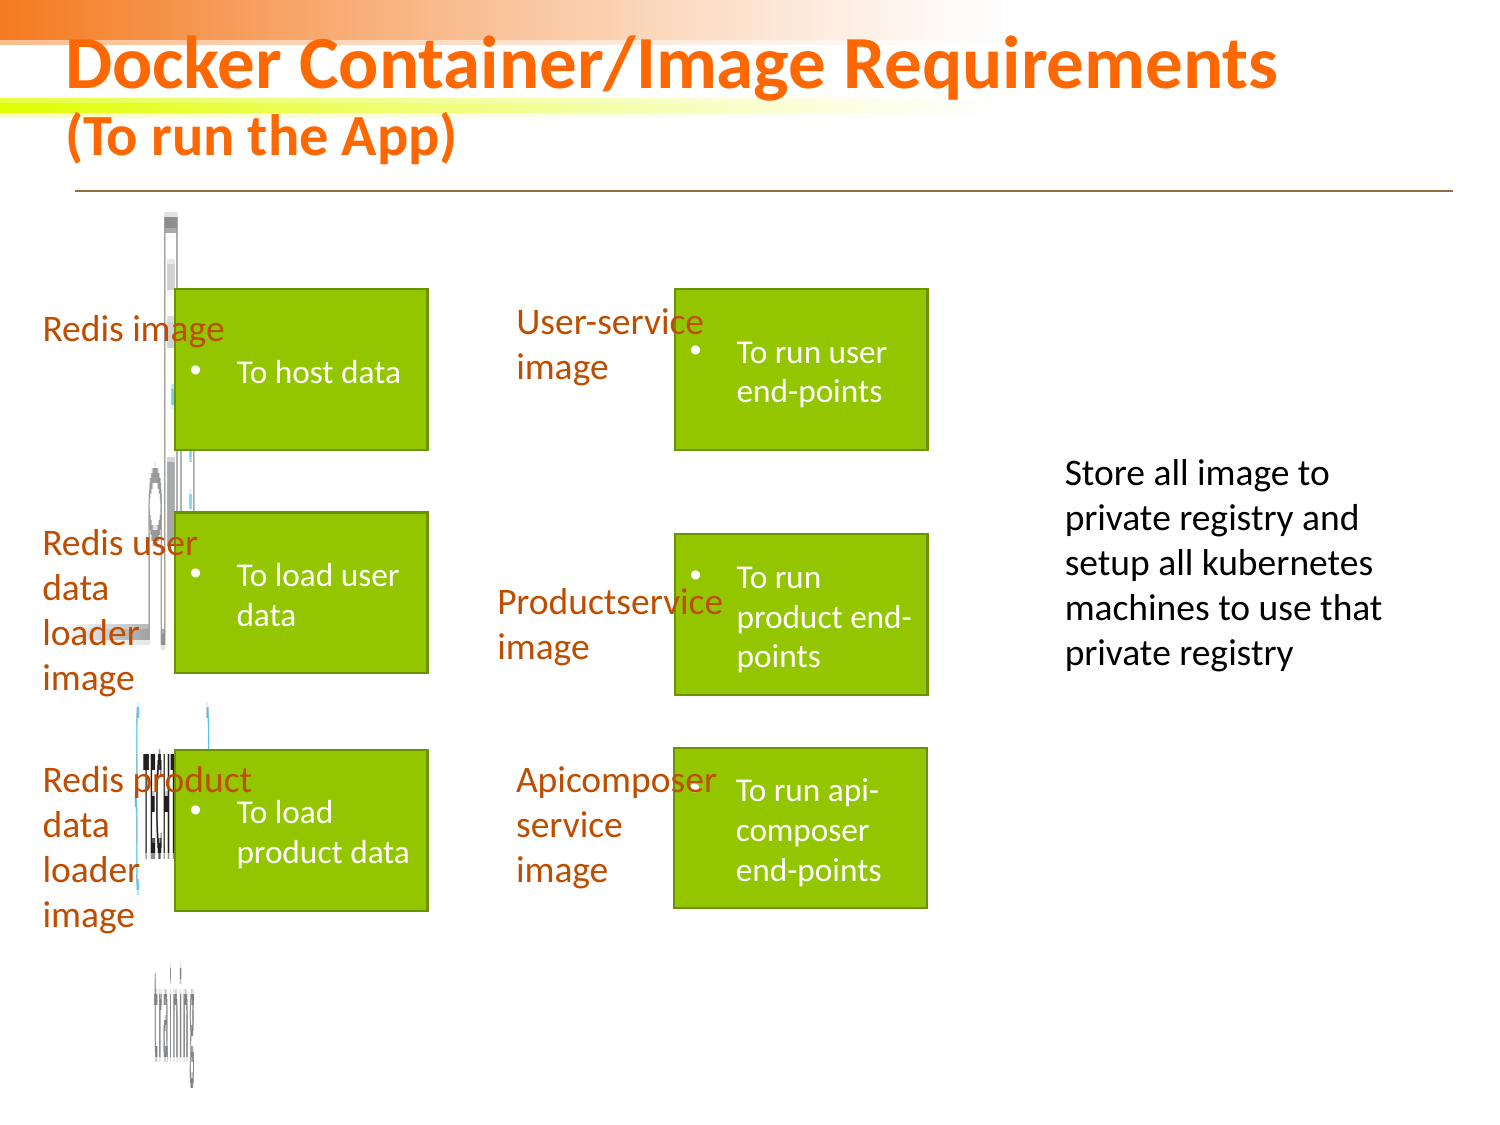

# Docker Container/Image Requirements (To run the App)
To host data
To run user end-points
User-service
image
Redis image
Store all image to private registry and setup all kubernetes machines to use that private registry
Redis user
data
loader
image
To load user data
To run product end-points
Productservice
image
Redis product
data
loader
image
Apicomposer
service
image
To run api-composer end-points
To load product data